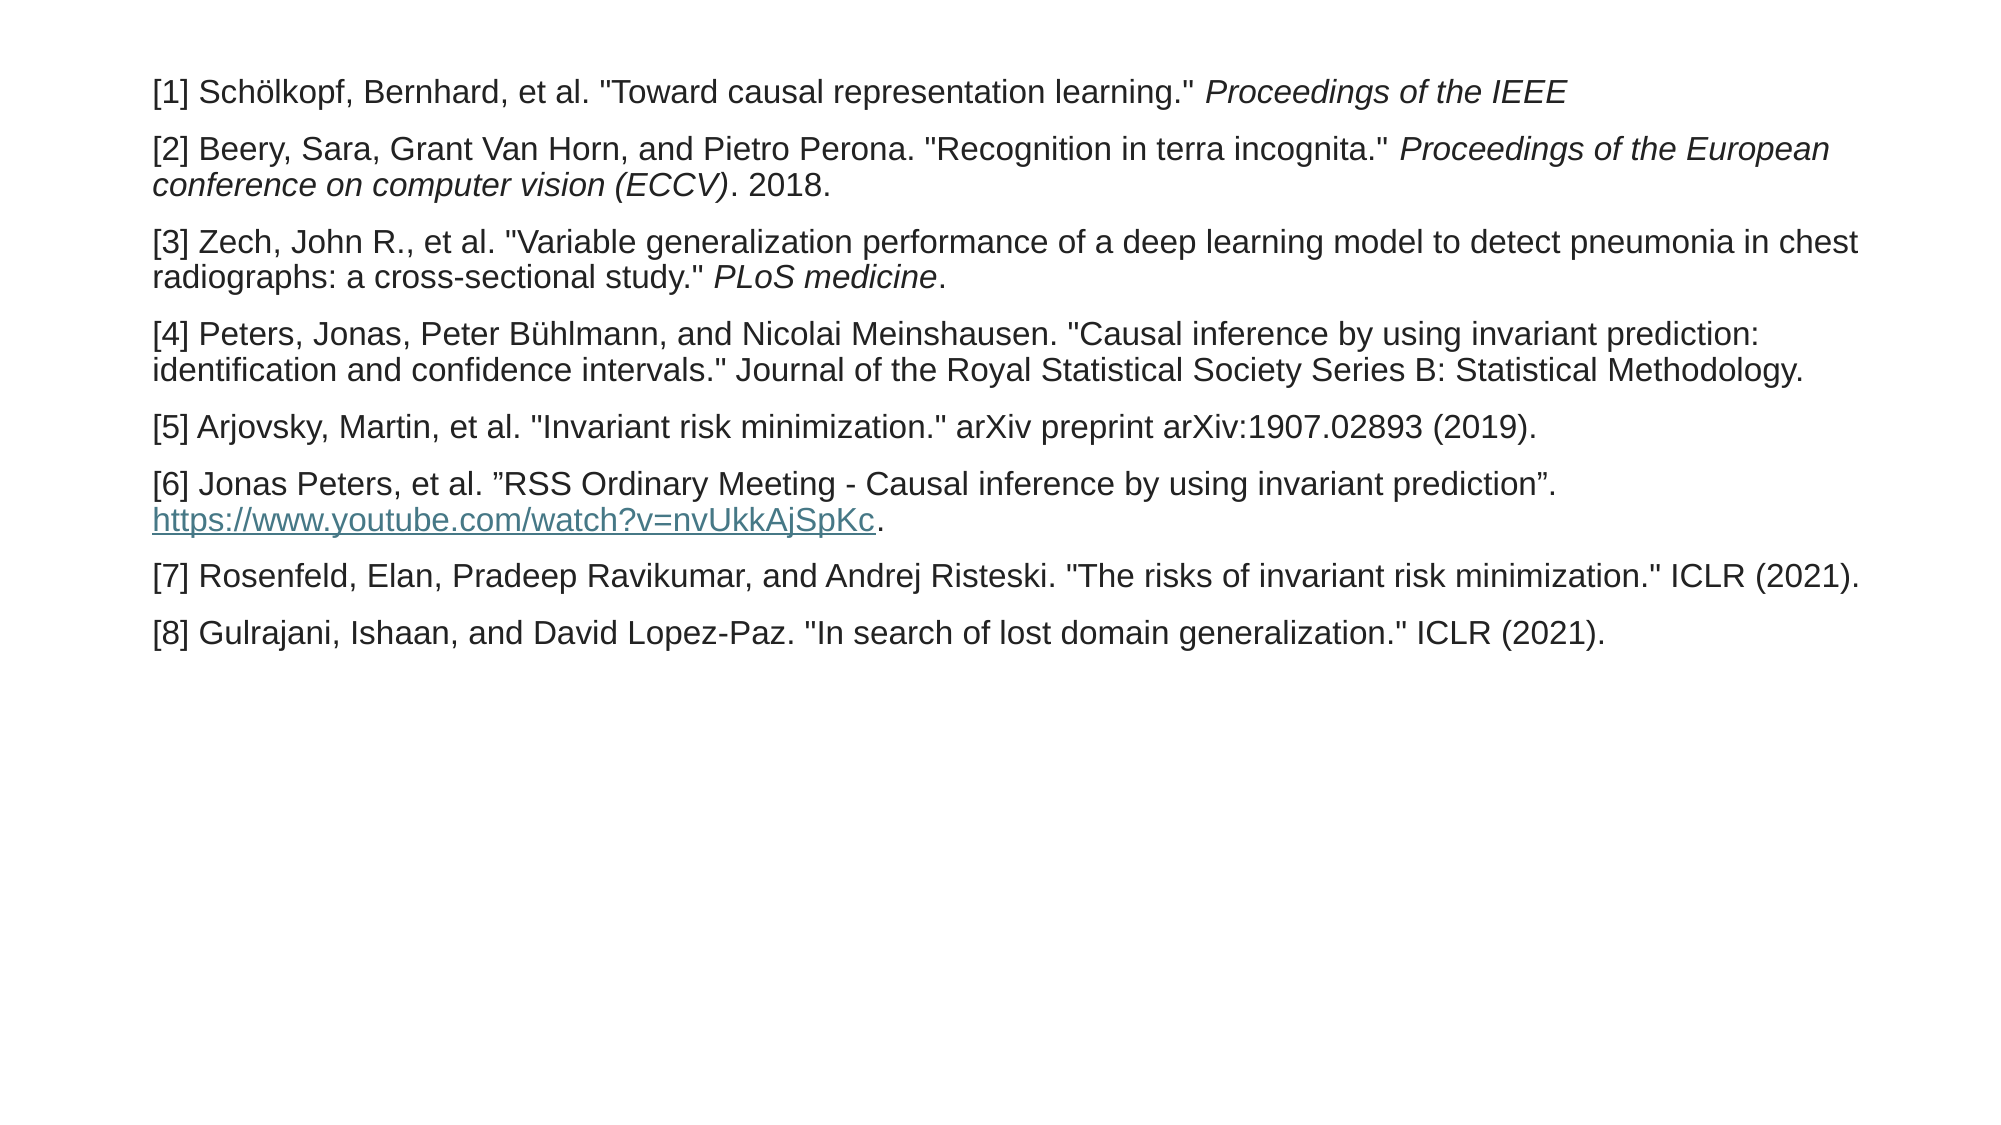

[1] Schölkopf, Bernhard, et al. "Toward causal representation learning." Proceedings of the IEEE
[2] Beery, Sara, Grant Van Horn, and Pietro Perona. "Recognition in terra incognita." Proceedings of the European conference on computer vision (ECCV). 2018.
[3] Zech, John R., et al. "Variable generalization performance of a deep learning model to detect pneumonia in chest radiographs: a cross-sectional study." PLoS medicine.
[4] Peters, Jonas, Peter Bühlmann, and Nicolai Meinshausen. "Causal inference by using invariant prediction: identification and confidence intervals." Journal of the Royal Statistical Society Series B: Statistical Methodology.
[5] Arjovsky, Martin, et al. "Invariant risk minimization." arXiv preprint arXiv:1907.02893 (2019).
[6] Jonas Peters, et al. ”RSS Ordinary Meeting - Causal inference by using invariant prediction”. https://www.youtube.com/watch?v=nvUkkAjSpKc.
[7] Rosenfeld, Elan, Pradeep Ravikumar, and Andrej Risteski. "The risks of invariant risk minimization." ICLR (2021).
[8] Gulrajani, Ishaan, and David Lopez-Paz. "In search of lost domain generalization." ICLR (2021).